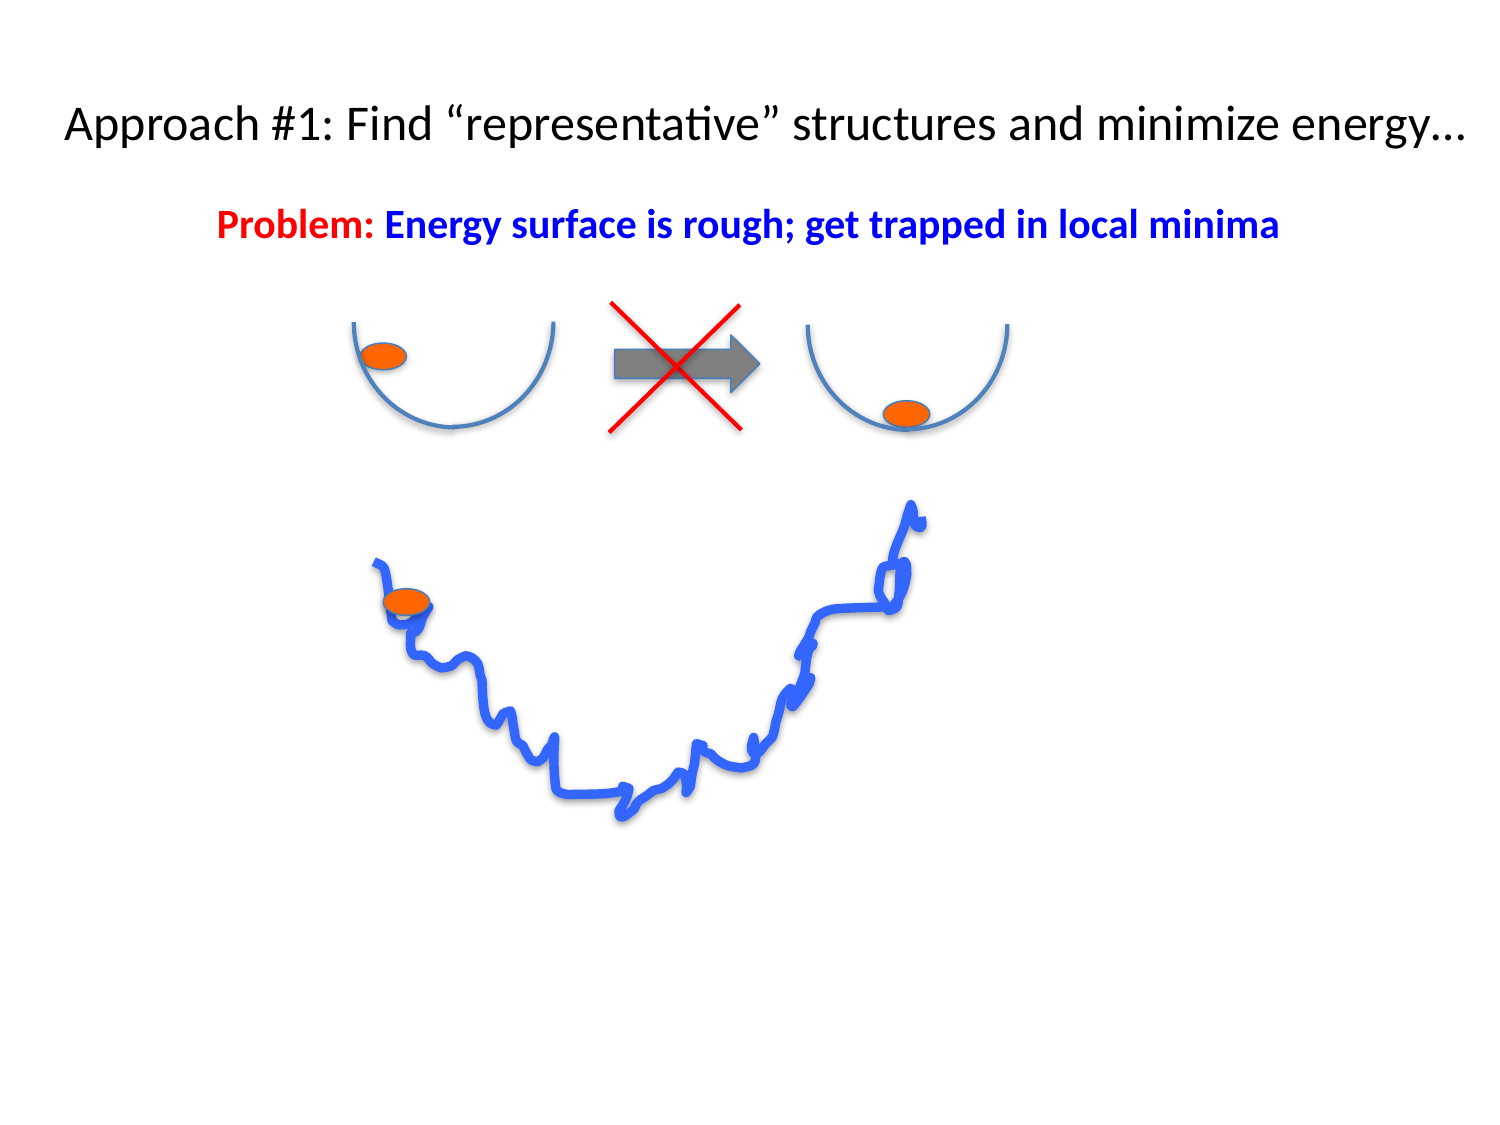

Approach #1: Find “representative” structures and minimize energy…
Problem: Energy surface is rough; get trapped in local minima